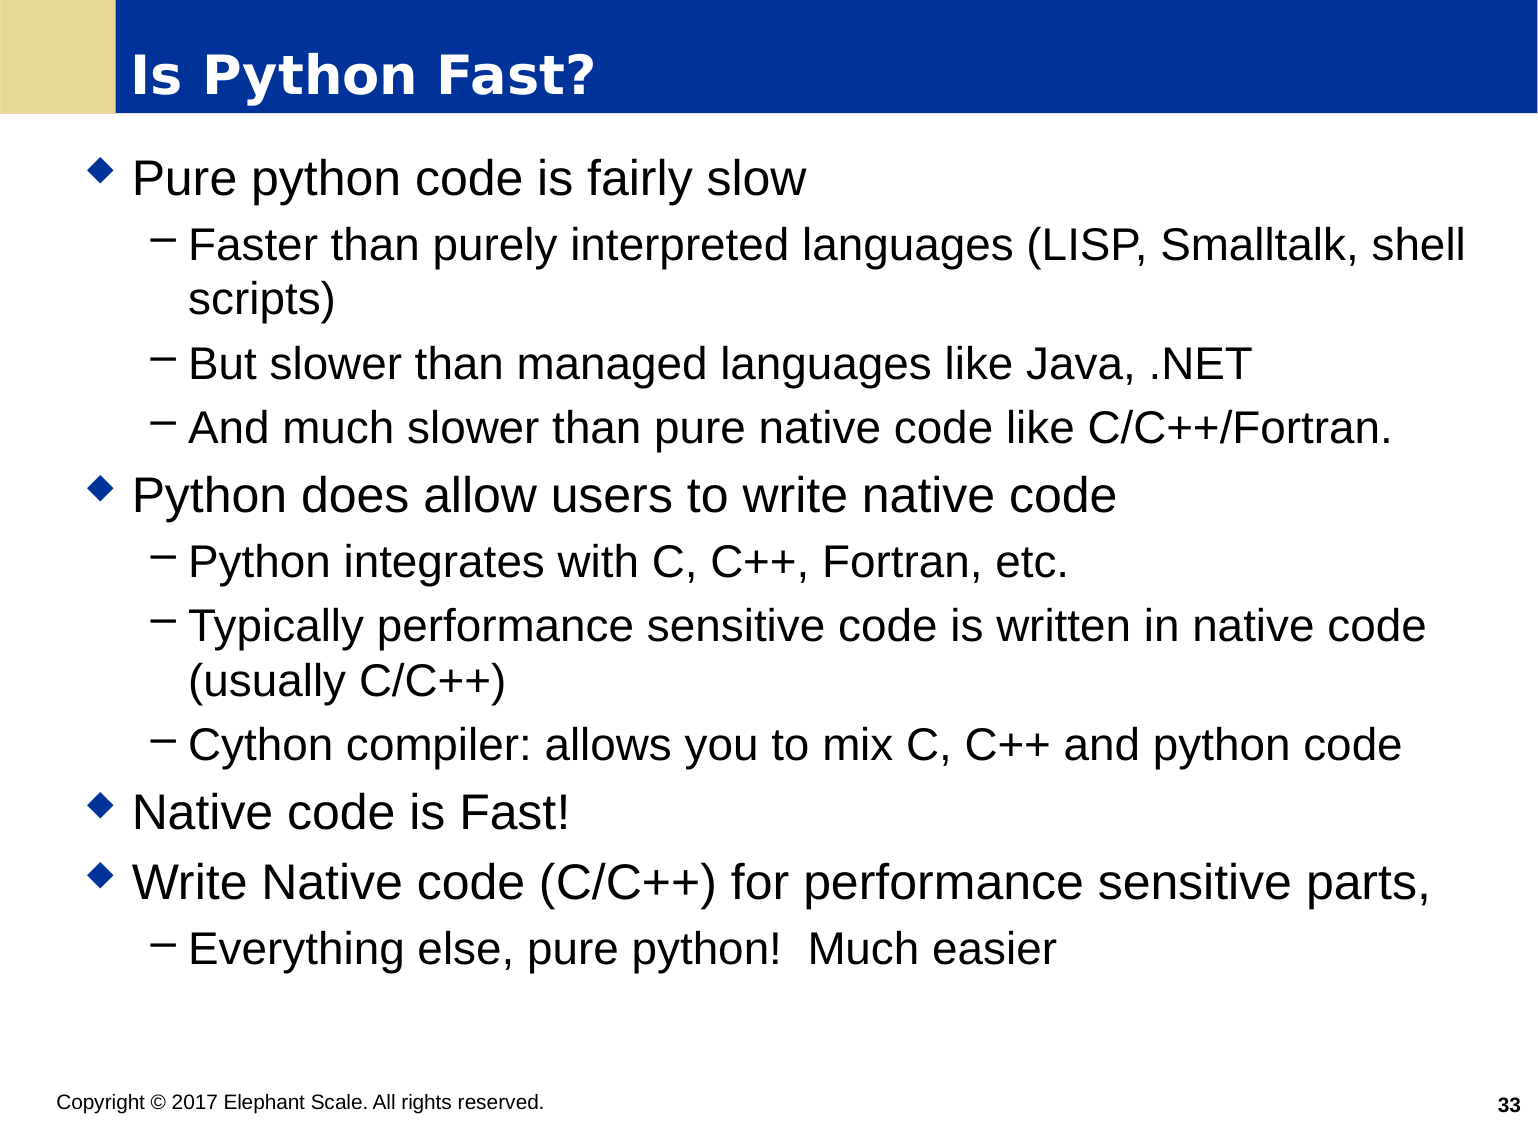

# Is Python Fast?
Pure python code is fairly slow
Faster than purely interpreted languages (LISP, Smalltalk, shell scripts)
But slower than managed languages like Java, .NET
And much slower than pure native code like C/C++/Fortran.
Python does allow users to write native code
Python integrates with C, C++, Fortran, etc.
Typically performance sensitive code is written in native code (usually C/C++)
Cython compiler: allows you to mix C, C++ and python code
Native code is Fast!
Write Native code (C/C++) for performance sensitive parts,
Everything else, pure python!  Much easier
33
Copyright © 2017 Elephant Scale. All rights reserved.